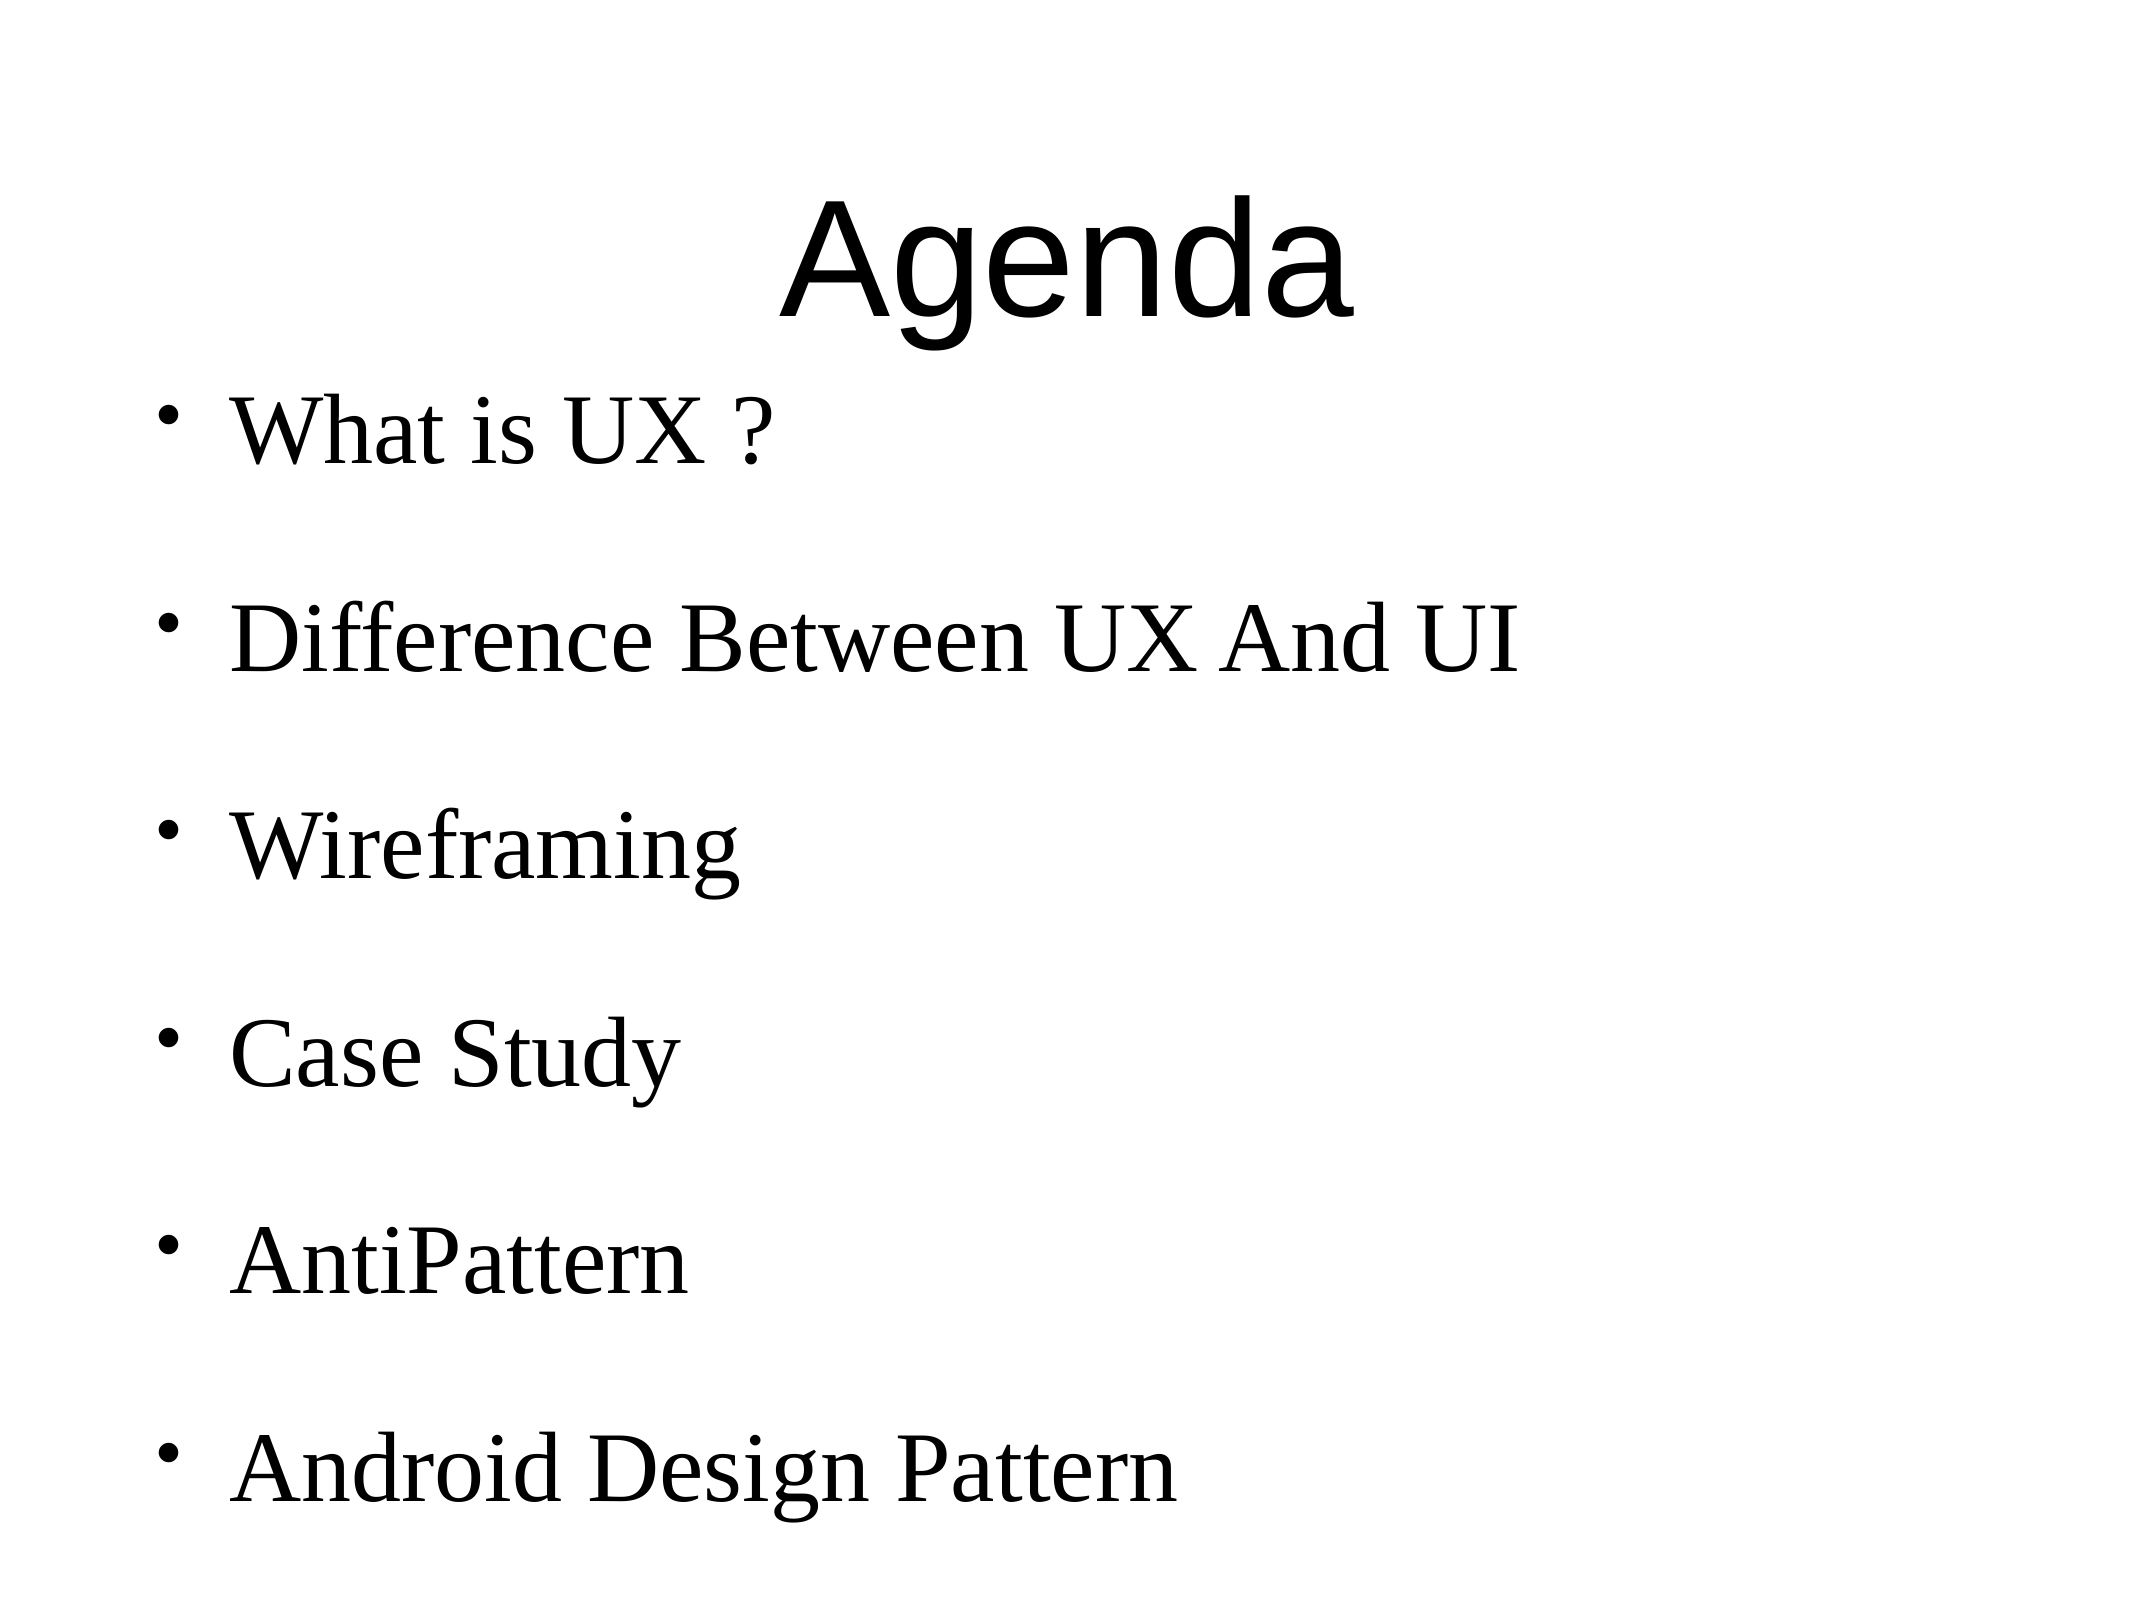

# Agenda
What is UX ?
Difference Between UX And UI
Wireframing
Case Study
AntiPattern
Android Design Pattern